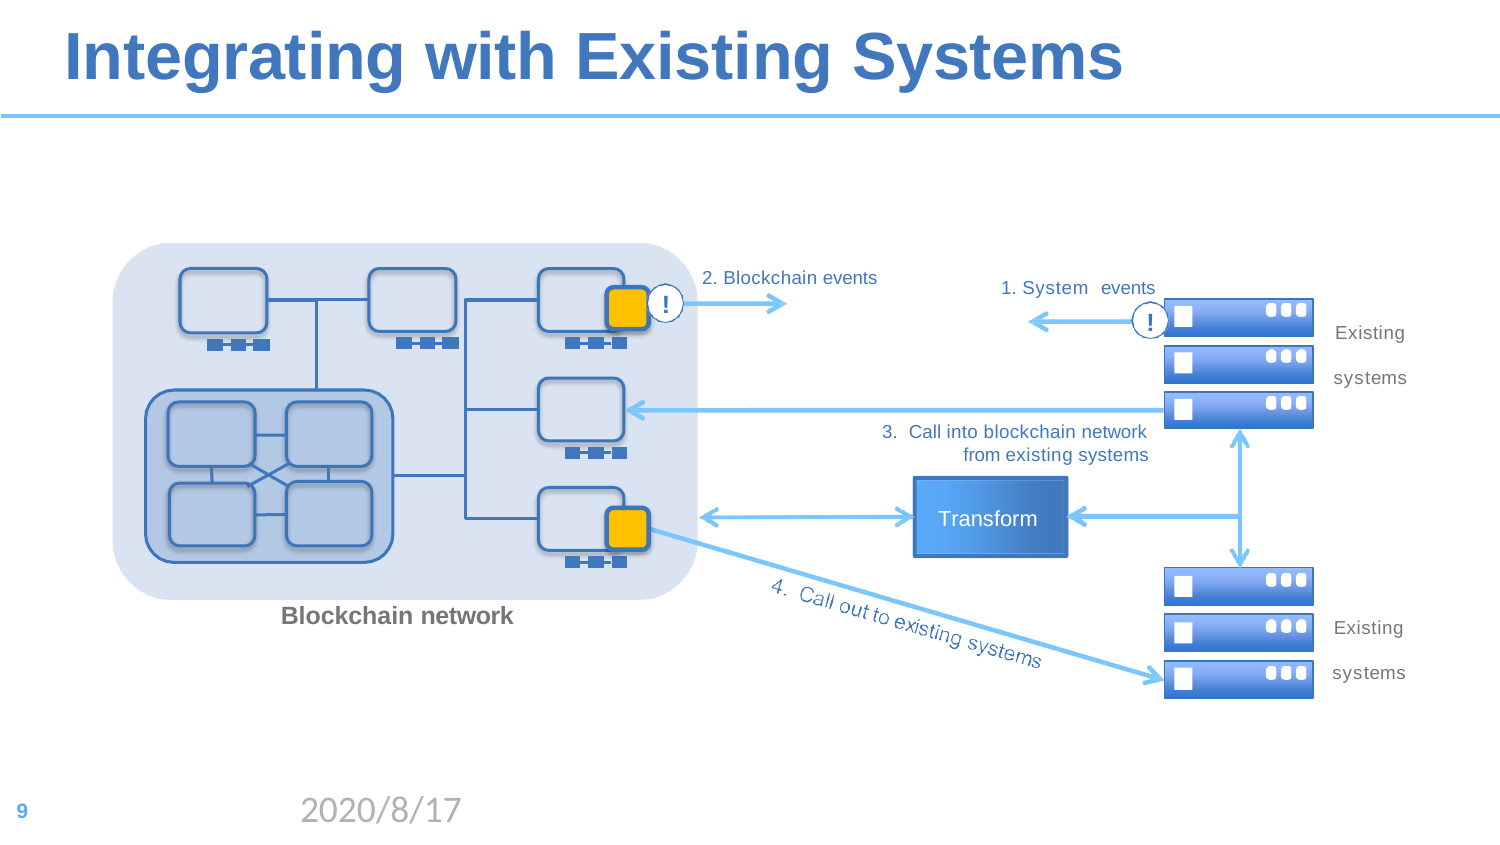

# Integrating with Existing Systems

2. Blockchain events

1. System  events

!

!

Existing  systems

3.  Call into blockchain network
from existing systems

Transform

Blockchain network
Existing  systems

2020/8/17
9